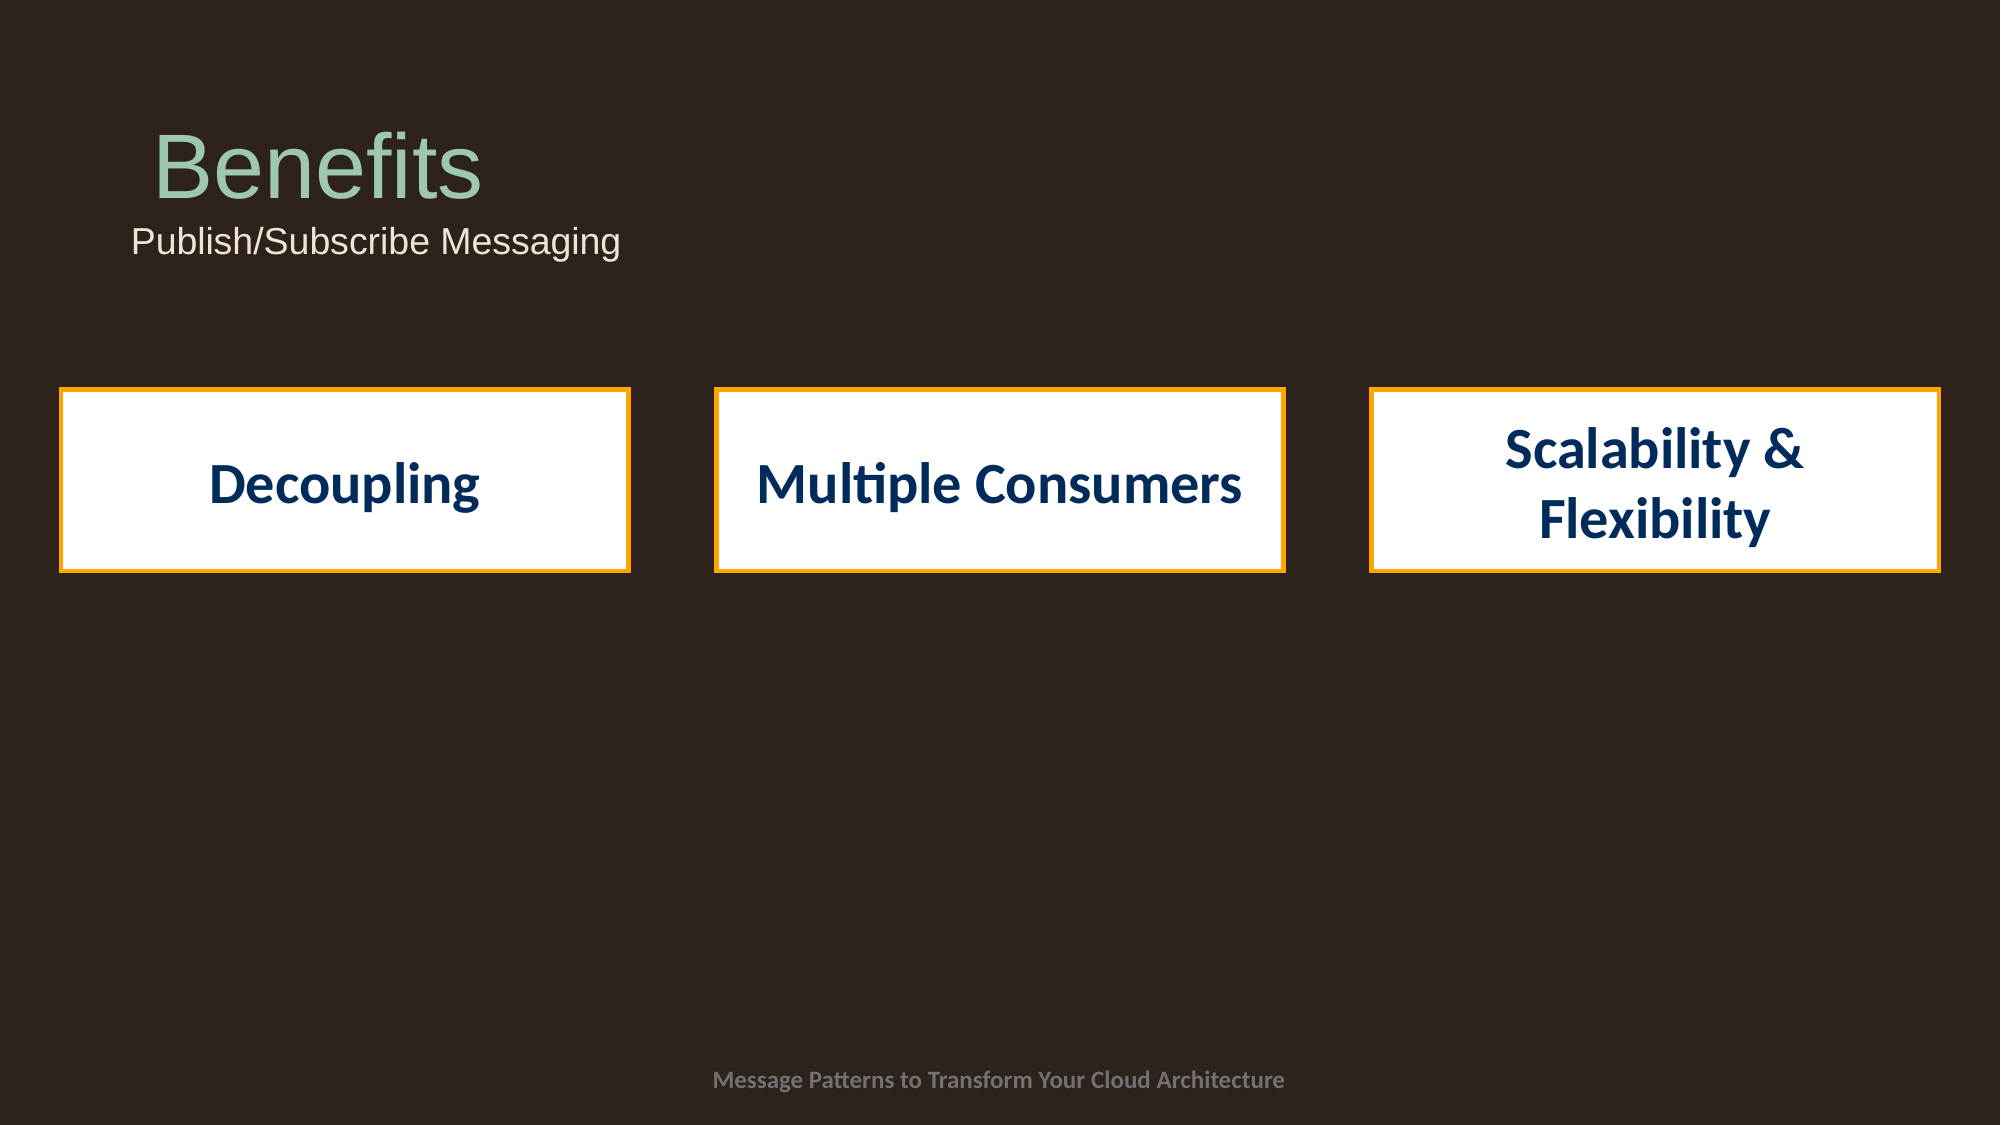

# Benefits
Publish/Subscribe Messaging
Decoupling
Multiple Consumers
Scalability & Flexibility